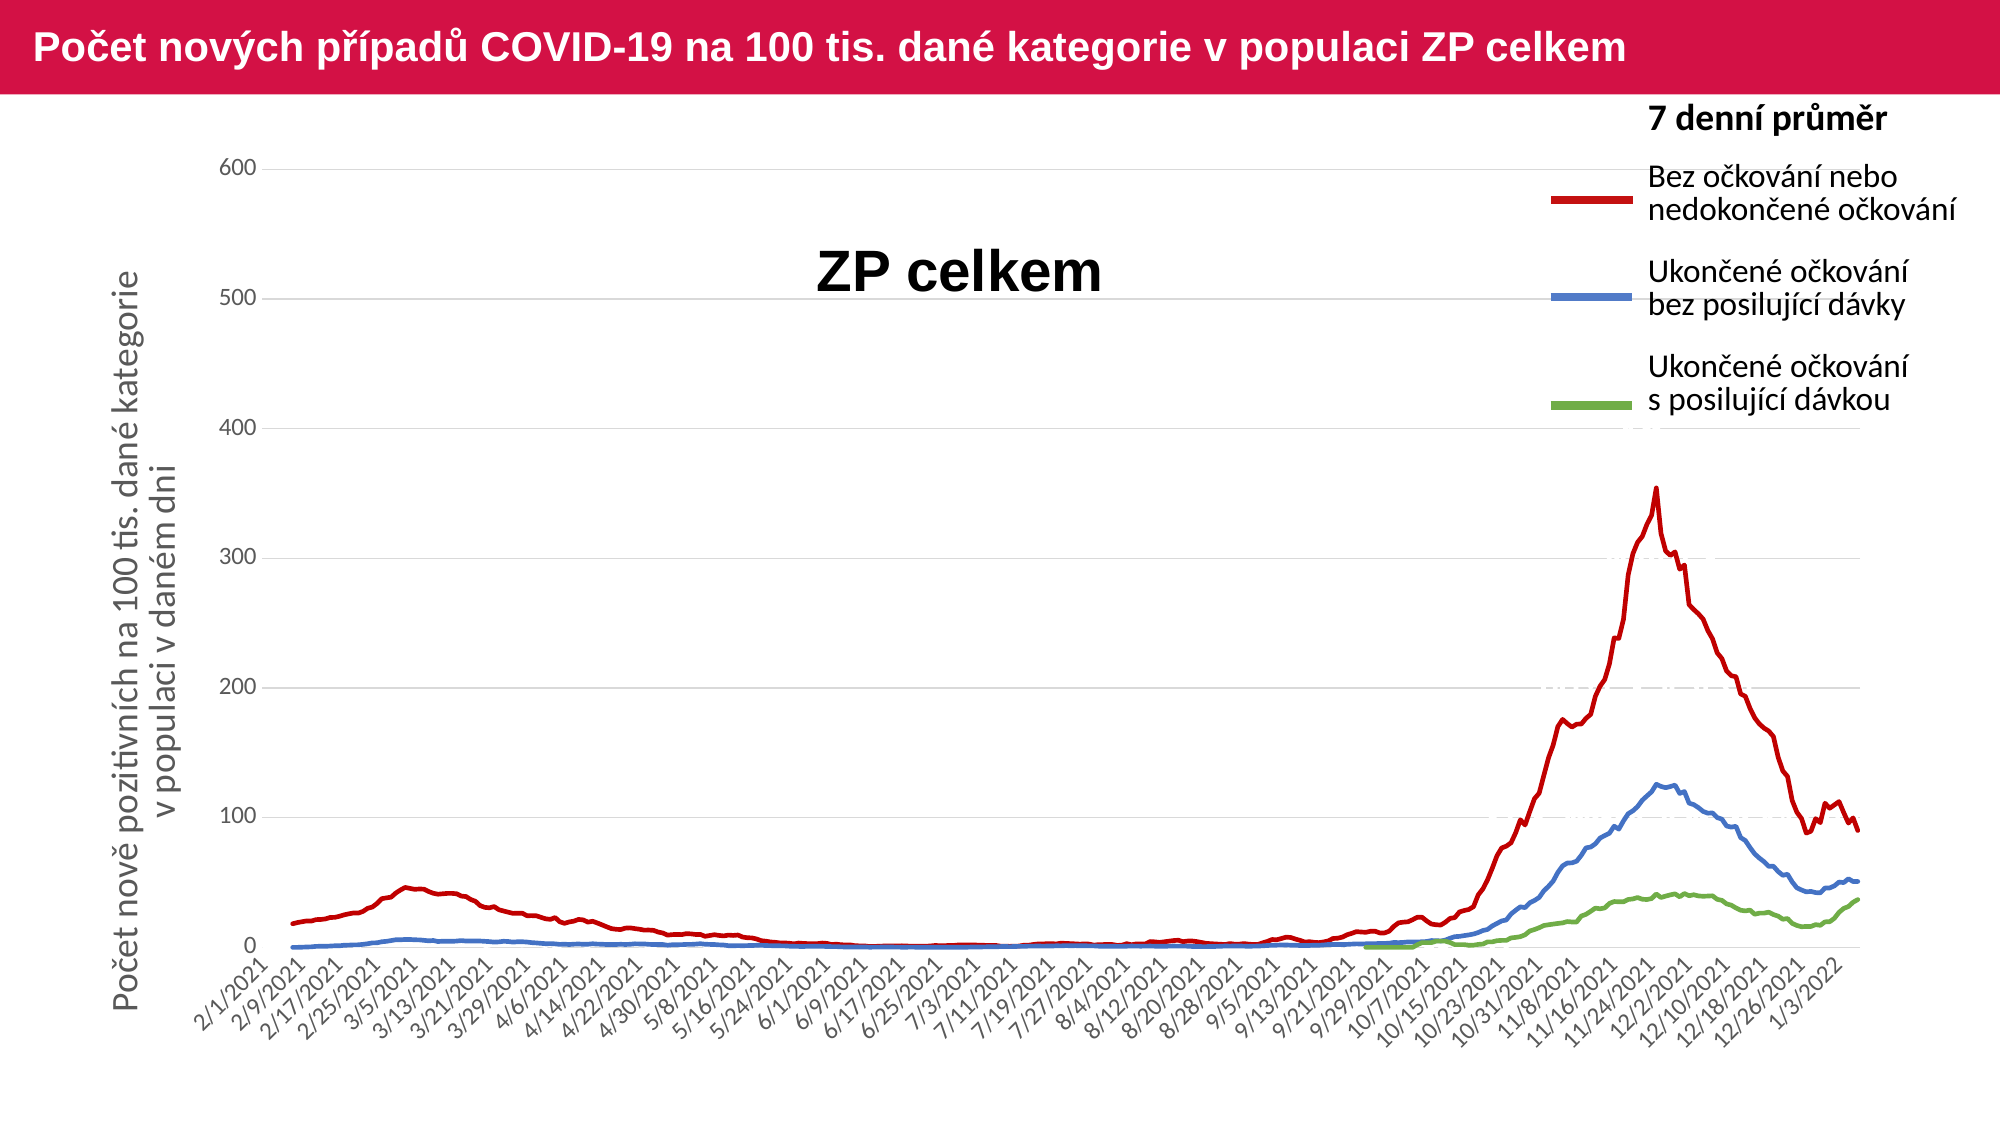

# Počet nových případů COVID-19 na 100 tis. dané kategorie v populaci ZP celkem
| 7 denní průměr |
| --- |
| Bez očkování nebo nedokončené očkování |
| Ukončené očkování bez posilující dávky |
| Ukončené očkování s posilující dávkou |

### Chart

| Category | Bez očkování | Ukončené očkování - bez posilující dávky | Ukončené očkování - s posilující dávkou |
|---|---|---|---|
| 44228 | 18.539575814505 | 0.0 | None |
| 44229 | 27.003672499459 | 0.0 | None |
| 44230 | 23.034912551095 | 0.0 | None |
| 44231 | 23.164917364422 | 0.0 | None |
| 44232 | 19.438563574667 | 0.0 | None |
| 44233 | 11.022927689594 | 0.0 | None |
| 44234 | 5.103689967846 | 0.0 | None |
| 44235 | 24.939371527837 | 0.0 | None |
| 44236 | 31.427324312527 | 0.817497721225 | None |
| 44237 | 27.529005359275 | 0.817527795945 | None |
| 44238 | 22.66371131871 | 1.22633179633 | None |
| 44239 | 26.971851617613 | 2.452753829361 | None |
| 44240 | 11.659468887873 | 0.408805674222 | None |
| 44241 | 8.418217021634 | 0.0 | None |
| 44242 | 32.57328990228 | 1.226502260852 | None |
| 44243 | 32.083397088801 | 2.453084754078 | None |
| 44244 | 33.525512406979 | 0.817725007257 | None |
| 44245 | 30.416017704219 | 4.088758775498 | None |
| 44246 | 32.313657906074 | 2.862224766422 | None |
| 44247 | 16.222091243855 | 1.63561720015 | None |
| 44248 | 7.596598894152 | 0.408917676693 | None |
| 44249 | 41.701881588897 | 3.680394538294 | None |
| 44250 | 48.82507565048 | 5.725245469899 | None |
| 44251 | 40.536705987271 | 5.72545619617 | None |
| 44252 | 49.558399263703 | 4.498719909698 | None |
| 44253 | 58.230629311017 | 8.588746288434 | None |
| 44254 | 20.456911126754 | 3.681026761064 | None |
| 44255 | 11.439443200154 | 4.499179922205 | None |
| 44256 | 63.993564075841 | 8.179791824298 | None |
| 44257 | 65.233980749821 | 5.316538524456 | None |
| 44258 | 54.582105752829 | 7.769817123041 | None |
| 44259 | 44.42970407314 | 4.497873732417 | None |
| 44260 | 52.983808400456 | 6.541693071938 | None |
| 44261 | 22.086059910015 | 3.679341316141 | None |
| 44262 | 10.732119972475 | 1.635102377847 | None |
| 44263 | 51.423347469463 | 5.722296929987 | None |
| 44264 | 55.605977322987 | 6.947793462535 | None |
| 44265 | 49.47346102198 | 2.451921898114 | None |
| 44266 | 46.517036864751 | 6.129203612143 | None |
| 44267 | 55.274127156503 | 6.537176103352 | None |
| 44268 | 22.112095316137 | 2.859734126432 | None |
| 44269 | 8.455614528046 | 3.267933808 | None |
| 44270 | 39.162190210757 | 8.169033644165 | None |
| 44271 | 53.075426077726 | 4.492528108931 | None |
| 44272 | 33.564555829044 | 3.26697294538 | None |
| 44273 | 36.998374714253 | 5.30828909759 | None |
| 44274 | 31.898562571024 | 6.532638696085 | None |
| 44275 | 12.626682173118 | 1.224749742802 | None |
| 44276 | 5.981576743629 | 1.632839671472 | None |
| 44277 | 46.103579374995 | 5.714379010269 | None |
| 44278 | 35.588861357882 | 5.713795960346 | None |
| 44279 | 27.010601661152 | 6.529412964965 | None |
| 44280 | 30.644557186148 | 4.080483455679 | None |
| 44281 | 25.438994540929 | 3.264067109219 | None |
| 44282 | 13.076933665533 | 3.263734201486 | None |
| 44283 | 6.203046385002 | 1.631707336972 | None |
| 44284 | 32.701111837802 | 4.0788690112 | None |
| 44285 | 35.823663285662 | 2.447081854888 | None |
| 44286 | 26.279342306189 | 4.893664743184 | None |
| 44287 | 22.271874932645 | 2.038652858191 | None |
| 44288 | 17.507258217469 | 1.222962340912 | None |
| 44289 | 10.226592061242 | 3.668199158759 | None |
| 44290 | 16.083870071573 | 0.407502944208 | None |
| 44291 | 9.614957916068 | 1.222279714638 | None |
| 44292 | 27.695647292189 | 3.666152047545 | None |
| 44293 | 33.37074902163 | 2.850928995576 | None |
| 44294 | 26.921627296991 | 4.071992833292 | None |
| 44295 | 26.61885711154 | 2.035615122177 | None |
| 44296 | 7.848492696977 | 2.035233970497 | None |
| 44297 | 3.928717352358 | 0.813944497124 | None |
| 44298 | 14.328928514567 | 3.662064672062 | None |
| 44299 | 18.562458637999 | 2.034099646473 | None |
| 44300 | 22.934276915012 | 2.033727334108 | None |
| 44301 | 16.683071687159 | 2.440016266775 | None |
| 44302 | 16.780916741481 | 2.032966586161 | None |
| 44303 | 4.210951843554 | 2.439103710689 | None |
| 44304 | 2.533141940386 | 1.625771733519 | None |
| 44305 | 21.999407708254 | 2.844568702429 | None |
| 44306 | 19.814945638127 | 2.844037069991 | None |
| 44307 | 19.20541942017 | 4.874600892051 | None |
| 44308 | 13.299405073279 | 1.624563398586 | None |
| 44309 | 11.727877164018 | 2.030324933202 | None |
| 44310 | 4.53897618853 | 0.405989151969 | None |
| 44311 | 0.910473172907 | 0.405914993282 | None |
| 44312 | 12.873681597072 | 2.840874502339 | None |
| 44313 | 14.882198100659 | 2.840344249723 | None |
| 44314 | 7.530404006174 | 1.21706816393 | None |
| 44315 | 16.17907379561 | 4.056136935182 | None |
| 44316 | 12.53882212234 | 2.433228163804 | None |
| 44317 | 3.866079022655 | 0.81097081316 | None |
| 44318 | 5.812094969631 | 1.622027128403 | None |
| 44319 | 11.705946620883 | 2.83870863089 | None |
| 44320 | 11.784230735237 | 4.461063030765 | None |
| 44321 | 7.902015013828 | 3.244593695754 | None |
| 44322 | 5.96498553491 | 1.216786790562 | None |
| 44323 | 16.999150042497 | 1.622474517009 | None |
| 44324 | 8.012740257008 | 0.0 | None |
| 44325 | 2.006440674565 | 0.0 | None |
| 44326 | 9.057150620414 | 1.622737802082 | None |
| 44327 | 16.167005163337 | 1.217117541098 | None |
| 44328 | 6.093969002011 | 2.434373351726 | None |
| 44329 | 8.161100116295 | 2.434501758927 | None |
| 44330 | 6.147603971352 | 0.811546686251 | None |
| 44331 | 4.101260112169 | 0.811589498031 | None |
| 44332 | 1.026051446219 | 0.405817804038 | None |
| 44333 | 3.085467448318 | 2.840874502339 | None |
| 44334 | 7.214561045492 | 1.217586824087 | None |
| 44335 | 3.100198412698 | 1.217651069909 | None |
| 44336 | 4.146581661742 | 1.6236270204 | None |
| 44337 | 4.162980694177 | 0.405928175068 | None |
| 44338 | 1.0412002957 | 0.405949597297 | None |
| 44339 | 1.042372439672 | 0.0 | None |
| 44340 | 1.044637354142 | 1.217982290537 | None |
| 44341 | 4.187253998827 | 0.812034349052 | None |
| 44342 | 7.35371362538 | 0.40603860615 | None |
| 44343 | 2.108459138061 | 1.218185066675 | None |
| 44344 | 3.174065766642 | 1.624332500862 | None |
| 44345 | 1.063083366997 | 0.406106213018 | None |
| 44346 | 1.06397693298 | 0.0 | None |
| 44347 | 4.272363150867 | 0.812298194667 | None |
| 44348 | 2.152667154604 | 0.0 | None |
| 44349 | 1.083541012027 | 0.0 | None |
| 44350 | 4.377229651353 | 1.218521527213 | None |
| 44351 | 0.0 | 0.0 | None |
| 44352 | 0.0 | 0.0 | None |
| 44353 | 1.107640504197 | 0.0 | None |
| 44354 | 0.0 | 0.406206840523 | None |
| 44355 | 1.123797536635 | 0.40621344079 | None |
| 44356 | 1.131618554017 | 0.0 | None |
| 44357 | 1.142113137727 | 0.0 | None |
| 44358 | None | None | None |
| 44359 | 1.158077591198 | 0.406246445343 | None |
| 44360 | 1.161305307165 | 0.406254697319 | None |
| 44361 | 1.168565585743 | 0.0 | None |
| 44362 | None | None | None |
| 44363 | 0.0 | 0.0 | None |
| 44364 | 2.387375558049 | 0.0 | None |
| 44365 | 0.0 | 0.0 | None |
| 44366 | 0.0 | 0.406302565394 | None |
| 44367 | 1.210009196069 | 0.0 | None |
| 44368 | None | None | None |
| 44369 | 1.224095087706 | 0.0 | None |
| 44370 | 2.463661000246 | 0.0 | None |
| 44371 | 2.480835545411 | 0.0 | None |
| 44372 | None | None | None |
| 44373 | 1.255146099005 | 0.0 | None |
| 44374 | 1.257118433127 | 0.0 | None |
| 44375 | 0.0 | 0.406375214362 | None |
| 44376 | 3.817959682345 | 0.0 | None |
| 44377 | None | None | None |
| 44378 | 1.290722288192 | 0.406373562961 | None |
| 44379 | 2.601321471307 | 0.812694284727 | None |
| 44380 | None | None | None |
| 44381 | 1.306608827449 | 0.40629596223 | None |
| 44382 | 0.0 | 0.812539103444 | None |
| 44383 | 1.322926313004 | 0.0 | None |
| 44384 | 0.0 | 0.406218391131 | None |
| 44385 | 0.0 | 1.218575972118 | None |
| 44386 | 1.352594275821 | 0.812331187425 | None |
| 44387 | 1.355619721555 | 0.0 | None |
| 44388 | None | None | None |
| 44389 | 2.732576409667 | 2.030440361905 | None |
| 44390 | 4.127399050698 | 0.406063337759 | None |
| 44391 | 1.38609744265 | 1.624147829935 | None |
| 44392 | 4.19199329281 | 0.406010580635 | None |
| 44393 | 2.816028836135 | 2.029929277263 | None |
| 44394 | 1.411094021194 | 0.0 | None |
| 44395 | 2.826016306114 | 0.405933118459 | None |
| 44396 | 2.829654782116 | 2.029542013549 | None |
| 44397 | 2.834065466912 | 2.029410212803 | None |
| 44398 | 5.706541122761 | 0.81171137167 | None |
| 44399 | 2.870470039468 | 2.029154897568 | None |
| 44400 | 1.444439629645 | 1.217413888257 | None |
| 44401 | 0.0 | 0.405778282746 | None |
| 44402 | 1.450179097118 | 0.0 | None |
| 44403 | 4.376176097326 | 2.028636229008 | None |
| 44404 | 1.466791832903 | 1.217102727527 | None |
| 44405 | 0.0 | 0.811352443387 | None |
| 44406 | 5.945656697782 | 0.405649891691 | None |
| 44407 | 1.496647509578 | 0.811247130213 | None |
| 44408 | 1.49952015355 | 0.405597241938 | None |
| 44409 | 0.0 | 0.405615338749 | None |
| 44410 | 0.0 | 0.81126687435 | None |
| 44411 | 3.049245311785 | 1.622599566765 | None |
| 44412 | 7.677896870489 | 1.622671972804 | None |
| 44413 | 0.0 | 1.217053351562 | None |
| 44414 | 6.226746991702 | 0.405702555114 | None |
| 44415 | 1.56152404747 | 0.0 | None |
| 44416 | 0.0 | 0.811474245836 | None |
| 44417 | 12.583166868521 | 1.217260757541 | None |
| 44418 | 1.582403671176 | 0.811543393225 | None |
| 44419 | 4.7771461329 | 1.623159235978 | None |
| 44420 | 3.201587987641 | 0.811612552399 | None |
| 44421 | 9.657792228696 | 1.217473175007 | None |
| 44422 | 4.839490240361 | 0.405840861681 | None |
| 44423 | 1.616187736367 | 0.405858980238 | None |
| 44424 | 4.870367063331 | 1.217626359175 | None |
| 44425 | 4.89468274298 | 0.405893574704 | None |
| 44426 | 4.92109838916 | 0.0 | None |
| 44427 | 0.0 | 1.217784525206 | None |
| 44428 | 4.976114649681 | 0.405944653505 | None |
| 44429 | 0.0 | 0.405962781332 | None |
| 44430 | 0.0 | 0.811961821555 | None |
| 44431 | 3.352779454167 | 1.623989573986 | None |
| 44432 | 3.370351022058 | 1.218046578101 | None |
| 44433 | 3.391324990673 | 1.624128046255 | None |
| 44434 | 5.114566284779 | 0.406050147193 | None |
| 44435 | 1.715766175385 | 1.218199906604 | None |
| 44436 | 0.0 | 0.406084774257 | None |
| 44437 | 3.441985337142 | 0.0 | None |
| 44438 | 0.0 | 0.406119407228 | None |
| 44439 | 1.738646637457 | 2.436815407171 | None |
| 44440 | 3.495892326516 | 2.030498081179 | None |
| 44441 | 14.056789429294 | 1.624253351037 | None |
| 44442 | 8.845174073025 | 3.248216526113 | None |
| 44443 | 10.626616131203 | 1.217972400745 | None |
| 44444 | 1.772703905266 | 0.81190908242 | None |
| 44445 | 7.126567844925 | 1.217754865945 | None |
| 44446 | 8.949026345933 | 2.841162766156 | None |
| 44447 | 1.797332758186 | 0.405844155844 | None |
| 44448 | 5.413208228076 | 1.623231691975 | None |
| 44449 | 1.812119454914 | 1.62308678645 | None |
| 44450 | 1.813368150001 | 1.217206430095 | None |
| 44451 | 3.629105425512 | 1.21709778975 | None |
| 44452 | 3.638149637094 | 2.839629874528 | None |
| 44453 | 7.296340885046 | 2.433751262508 | None |
| 44454 | 5.483057352779 | 2.027953308403 | 0.0 |
| 44455 | 10.990621336459 | 4.055528293393 | None |
| 44456 | 14.687792608368 | 1.216564745575 | 0.0 |
| 44457 | 3.67262243605 | 1.216441422263 | None |
| 44458 | 9.180713157798 | 1.621770649194 | None |
| 44459 | 16.558728289667 | 3.246581957932 | 0.0 |
| 44460 | 14.740837648099 | 4.062546973199 | 0.0 |
| 44461 | 14.763143811474 | 3.253183036277 | 0.0 |
| 44462 | 9.240948490953 | 3.257859586251 | 0.0 |
| 44463 | 12.964403452235 | 2.446004451728 | 0.0 |
| 44464 | 9.26011667747 | 1.630829195104 | 0.0 |
| 44465 | 9.259430730198 | 1.63101538863 | 0.0 |
| 44466 | 7.416196974191 | 4.902381331731 | 0.0 |
| 44467 | 14.855529971031 | 4.085518064118 | 0.0 |
| 44468 | 24.172554853105 | 4.09780644421 | 0.0 |
| 44469 | 35.384386174016 | 7.398243328223 | 0.0 |
| 44470 | 31.727072524355 | 1.653603201375 | 0.0 |
| 44471 | 13.06921080637 | 2.894547499524 | 0.0 |
| 44472 | 11.20594662234 | 4.135820339964 | 0.0 |
| 44473 | 18.712925017309 | 4.152979139585 | 0.0 |
| 44474 | 28.112525067001 | 4.58952919775 | 13.871549452073 |
| 44475 | 24.396652028675 | 5.456270093763 | 11.598237067965 |
| 44476 | 15.042117930204 | 8.438640535009 | 0.0 |
| 44477 | 15.078407720144 | 6.822125859694 | 0.0 |
| 44478 | 9.42826972394 | 2.560895972137 | 7.954183900731 |
| 44479 | 9.43164884085 | 2.134982108849 | 0.0 |
| 44480 | 34.007179293406 | 9.4422627095 | 0.0 |
| 44481 | 49.128906692868 | 14.245998169605 | 6.575918984678 |
| 44482 | 28.402635764598 | 13.899929197235 | 0.0 |
| 44483 | 45.512297802135 | 10.062122670399 | 0.0 |
| 44484 | 22.79288861875 | 11.043866236692 | 0.0 |
| 44485 | 15.20045601368 | 6.193676256542 | 4.809079542175 |
| 44486 | 24.706374244555 | 7.083658000991 | 0.0 |
| 44487 | 97.063357630892 | 17.373175816539 | 4.476876930653 |
| 44488 | 81.959401505765 | 25.112332846034 | 8.397010664203 |
| 44489 | 78.247261345852 | 19.897257796107 | 11.684518013631 |
| 44490 | 107.017275645925 | 28.780659396885 | 0.0 |
| 44491 | 89.988320664764 | 24.551586125111 | 6.466214031684 |
| 44492 | 57.459156116527 | 19.961747720646 | 6.372470925601 |
| 44493 | 34.481437492816 | 12.085434727031 | 0.0 |
| 44494 | 115.112330449129 | 49.710879648084 | 17.881623651427 |
| 44495 | 136.38371847327 | 45.451747761738 | 11.24574770165 |
| 44496 | 148.071228029691 | 38.436406964676 | 15.52754845889 |
| 44497 | 78.960038517091 | 24.065998594545 | 10.253781081773 |
| 44498 | 162.11521760108 | 50.568654241688 | 26.760083686079 |
| 44499 | 127.430347730388 | 32.632465894202 | 14.477017734346 |
| 44500 | 63.728708817735 | 28.293373009097 | 9.577855996935 |
| 44501 | 210.754268257313 | 85.577277757285 | 29.936672423719 |
| 44502 | 232.189156766379 | 70.013406822583 | 15.434820956076 |
| 44503 | 217.01220693664 | 66.796912275062 | 18.898431430191 |
| 44504 | 178.602628564772 | 70.846075433231 | 13.854253255749 |
| 44505 | 200.478813476847 | 85.733436559854 | 29.487108604706 |
| 44506 | 105.179096628425 | 47.938388749068 | 21.899009069839 |
| 44507 | 44.825570064314 | 29.226489637643 | 7.260186949813 |
| 44508 | 226.487299138957 | 94.252691993786 | 29.940647070219 |
| 44509 | 232.981576834974 | 102.086390608052 | 47.773417505545 |
| 44510 | 247.451835267778 | 107.034132593238 | 27.980775561261 |
| 44511 | 200.475638279054 | 75.064865835151 | 30.240812363717 |
| 44512 | 297.583855583146 | 103.083070545398 | 46.810117025292 |
| 44513 | 159.797983783463 | 78.868295500619 | 18.016124431366 |
| 44514 | 80.947680157946 | 43.382500166855 | 11.967090501121 |
| 44515 | 310.89108910891 | 106.579309029511 | 54.119677622244 |
| 44516 | 373.282503375426 | 139.865706179676 | 57.952987405826 |
| 44517 | 244.888207537778 | 91.157702825888 | 26.722173778515 |
| 44518 | 303.635637235317 | 119.774271565127 | 30.155988705211 |
| 44519 | 537.66676697763 | 141.662129966223 | 59.384773744012 |
| 44520 | 273.174650999296 | 94.530167453439 | 20.974804016674 |
| 44521 | 142.727912353 | 65.847492503968 | 19.607843137254 |
| 44522 | 342.817963661295 | 141.182611996962 | 44.868343460759 |
| 44523 | 438.59649122807 | 163.129201926363 | 56.366255401766 |
| 44524 | 293.897075217382 | 113.357378837935 | 31.862354628007 |
| 44525 | 451.476450012202 | 160.712533123957 | 55.067397706323 |
| 44526 | 292.200494493144 | 129.661876902647 | 40.274325692718 |
| 44527 | 178.001473115639 | 87.98999428065 | 28.593322887239 |
| 44528 | 118.781871428863 | 71.850852756173 | 26.174435542607 |
| 44529 | 361.983505069825 | 149.01231580422 | 50.283824252447 |
| 44530 | 345.155423280423 | 118.487990211861 | 40.557723505941 |
| 44531 | 316.639072847682 | 123.055687581792 | 49.512943329207 |
| 44532 | 237.006237006237 | 98.326470277689 | 43.184259863916 |
| 44533 | 265.740411374526 | 121.704676840276 | 45.656077838539 |
| 44534 | 155.080998386319 | 71.263743722003 | 22.198454180372 |
| 44535 | 90.220515725645 | 51.707011742934 | 24.133215348724 |
| 44536 | 299.508552867478 | 139.574538303928 | 51.49942558333 |
| 44537 | 301.013270021622 | 119.669656088889 | 41.88216501573 |
| 44538 | 240.907346608109 | 97.996362149433 | 30.610292710924 |
| 44539 | 205.959966531505 | 90.043092051195 | 37.582328789003 |
| 44540 | 198.832937108277 | 84.730287425587 | 26.497327424733 |
| 44541 | 129.886998311469 | 65.315348372987 | 15.444436368922 |
| 44542 | 84.516198938129 | 55.937467799155 | 9.053706587476 |
| 44543 | 206.741964266283 | 78.78346439136 | 39.371487884319 |
| 44544 | 288.511977618464 | 103.637838324972 | 38.009369751613 |
| 44545 | 175.658169202731 | 60.006684288882 | 34.898532516707 |
| 44546 | 154.440154440154 | 56.196642058182 | 15.470031111951 |
| 44547 | 166.455822624675 | 61.930183517164 | 32.019953486804 |
| 44548 | 106.714095153401 | 45.633000527139 | 15.950034418495 |
| 44549 | 68.994680732678 | 30.767288849618 | 14.232015337089 |
| 44550 | 176.662641441924 | 79.69016463988 | 26.510915040801 |
| 44551 | 177.560010788456 | 74.858734323937 | 29.522473983319 |
| 44552 | 101.408450704225 | 39.791783402765 | 17.88356175519 |
| 44553 | 124.569668418191 | 61.945243664876 | 19.440439353929 |
| 44554 | 36.509675063891 | 20.380545546443 | 5.669806659592 |
| 44555 | 43.448433569631 | 13.860804905094 | 4.859755554295 |
| 44556 | 34.352456200618 | 18.758359703781 | 7.288452661499 |
| 44557 | 98.934726088857 | 69.859377183105 | 28.133691301062 |
| 44558 | 187.287567342597 | 77.082469954413 | 29.502523661821 |
| 44559 | 169.688516968851 | 33.460483169376 | 27.667328047556 |
| 44560 | 102.885469765701 | 60.696492248552 | 15.697601406505 |
| 44561 | 141.356075955331 | 46.45074110046 | 24.292576658751 |
| 44562 | 16.553159288687 | 14.367816091954 | 5.485162635072 |
| 44563 | 52.151238591916 | 29.64242763013 | 25.824627303674 |
| 44564 | 116.90046760187 | 90.595967624761 | 60.569822250867 |
| 44565 | 127.253955677207 | 74.330164217804 | 50.768449716158 |
| 44566 | 113.564973662591 | 54.220449854829 | 37.326223576461 |
| 44567 | 130.966239813736 | 45.221184795041 | 39.166654113251 |
| 44568 | 72.898695113357 | 47.129624594413 | 38.480607993606 |
ZP celkem